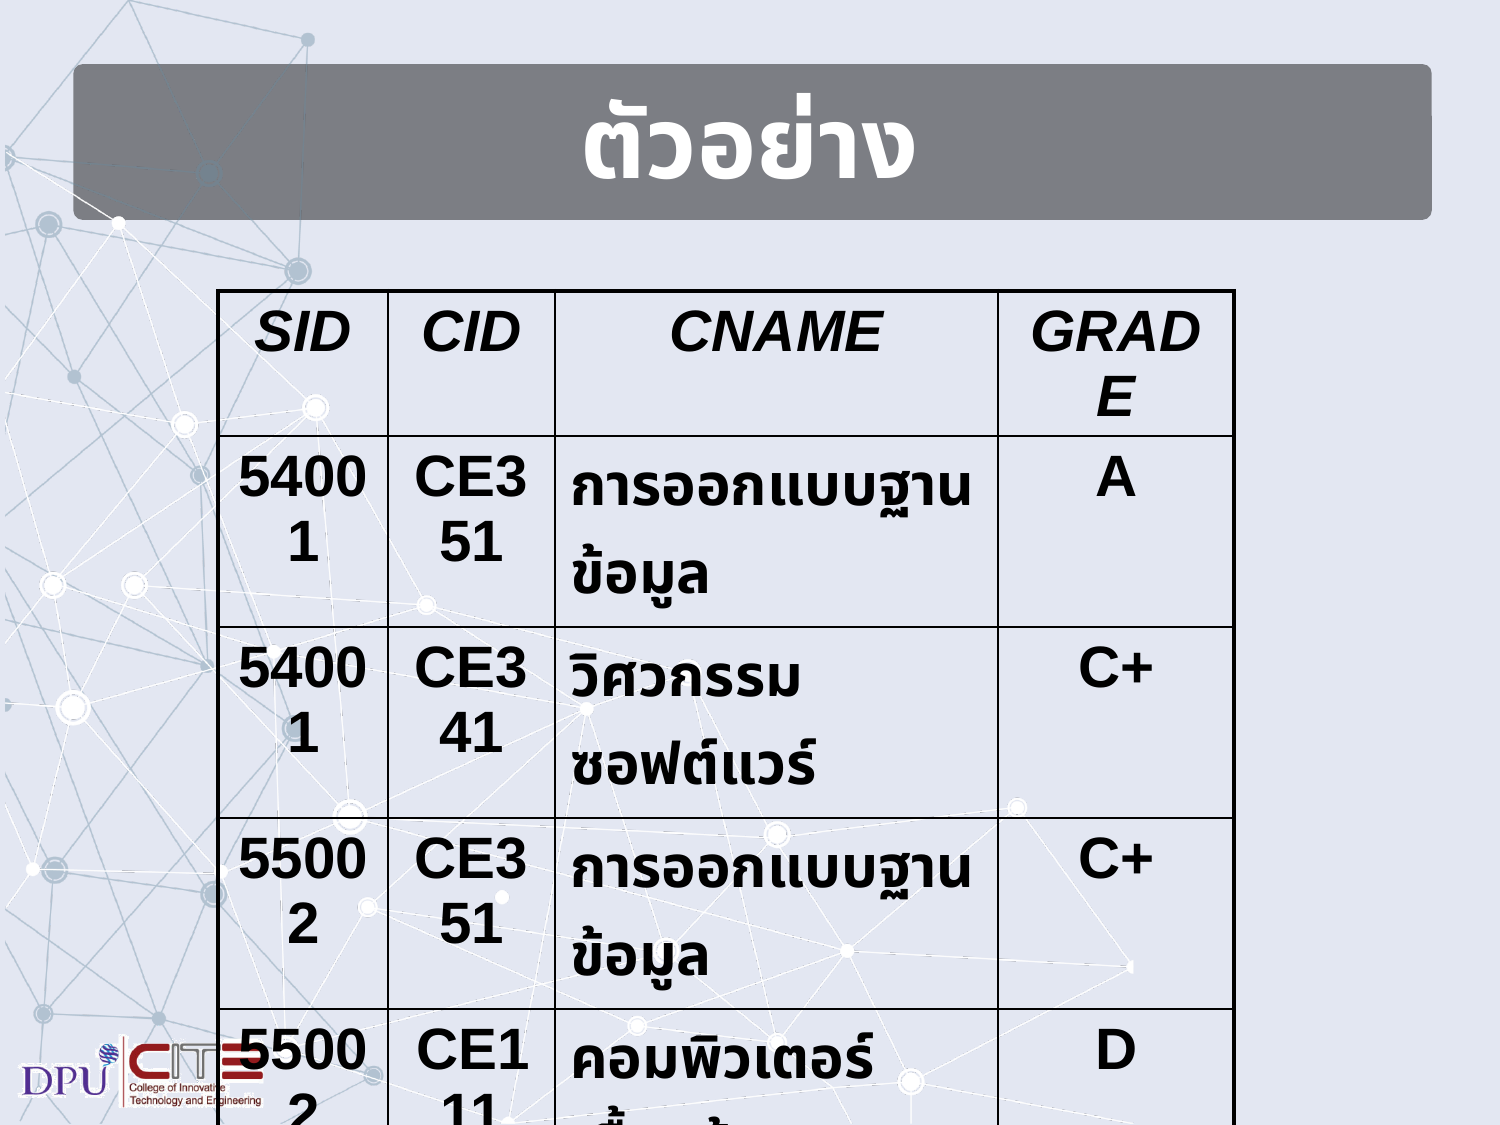

# ตัวอย่าง
| SID | CID | CNAME | GRADE |
| --- | --- | --- | --- |
| 54001 | CE351 | การออกแบบฐานข้อมูล | A |
| 54001 | CE341 | วิศวกรรมซอฟต์แวร์ | C+ |
| 55002 | CE351 | การออกแบบฐานข้อมูล | C+ |
| 55002 | CE111 | คอมพิวเตอร์เบื้องต้น | D |
| 52003 | CE351 | การออกแบบฐานข้อมูล | B |
| 52003 | CE111 | คอมพิวเตอร์เบื้องต้น | A |
| … | … | … | … |